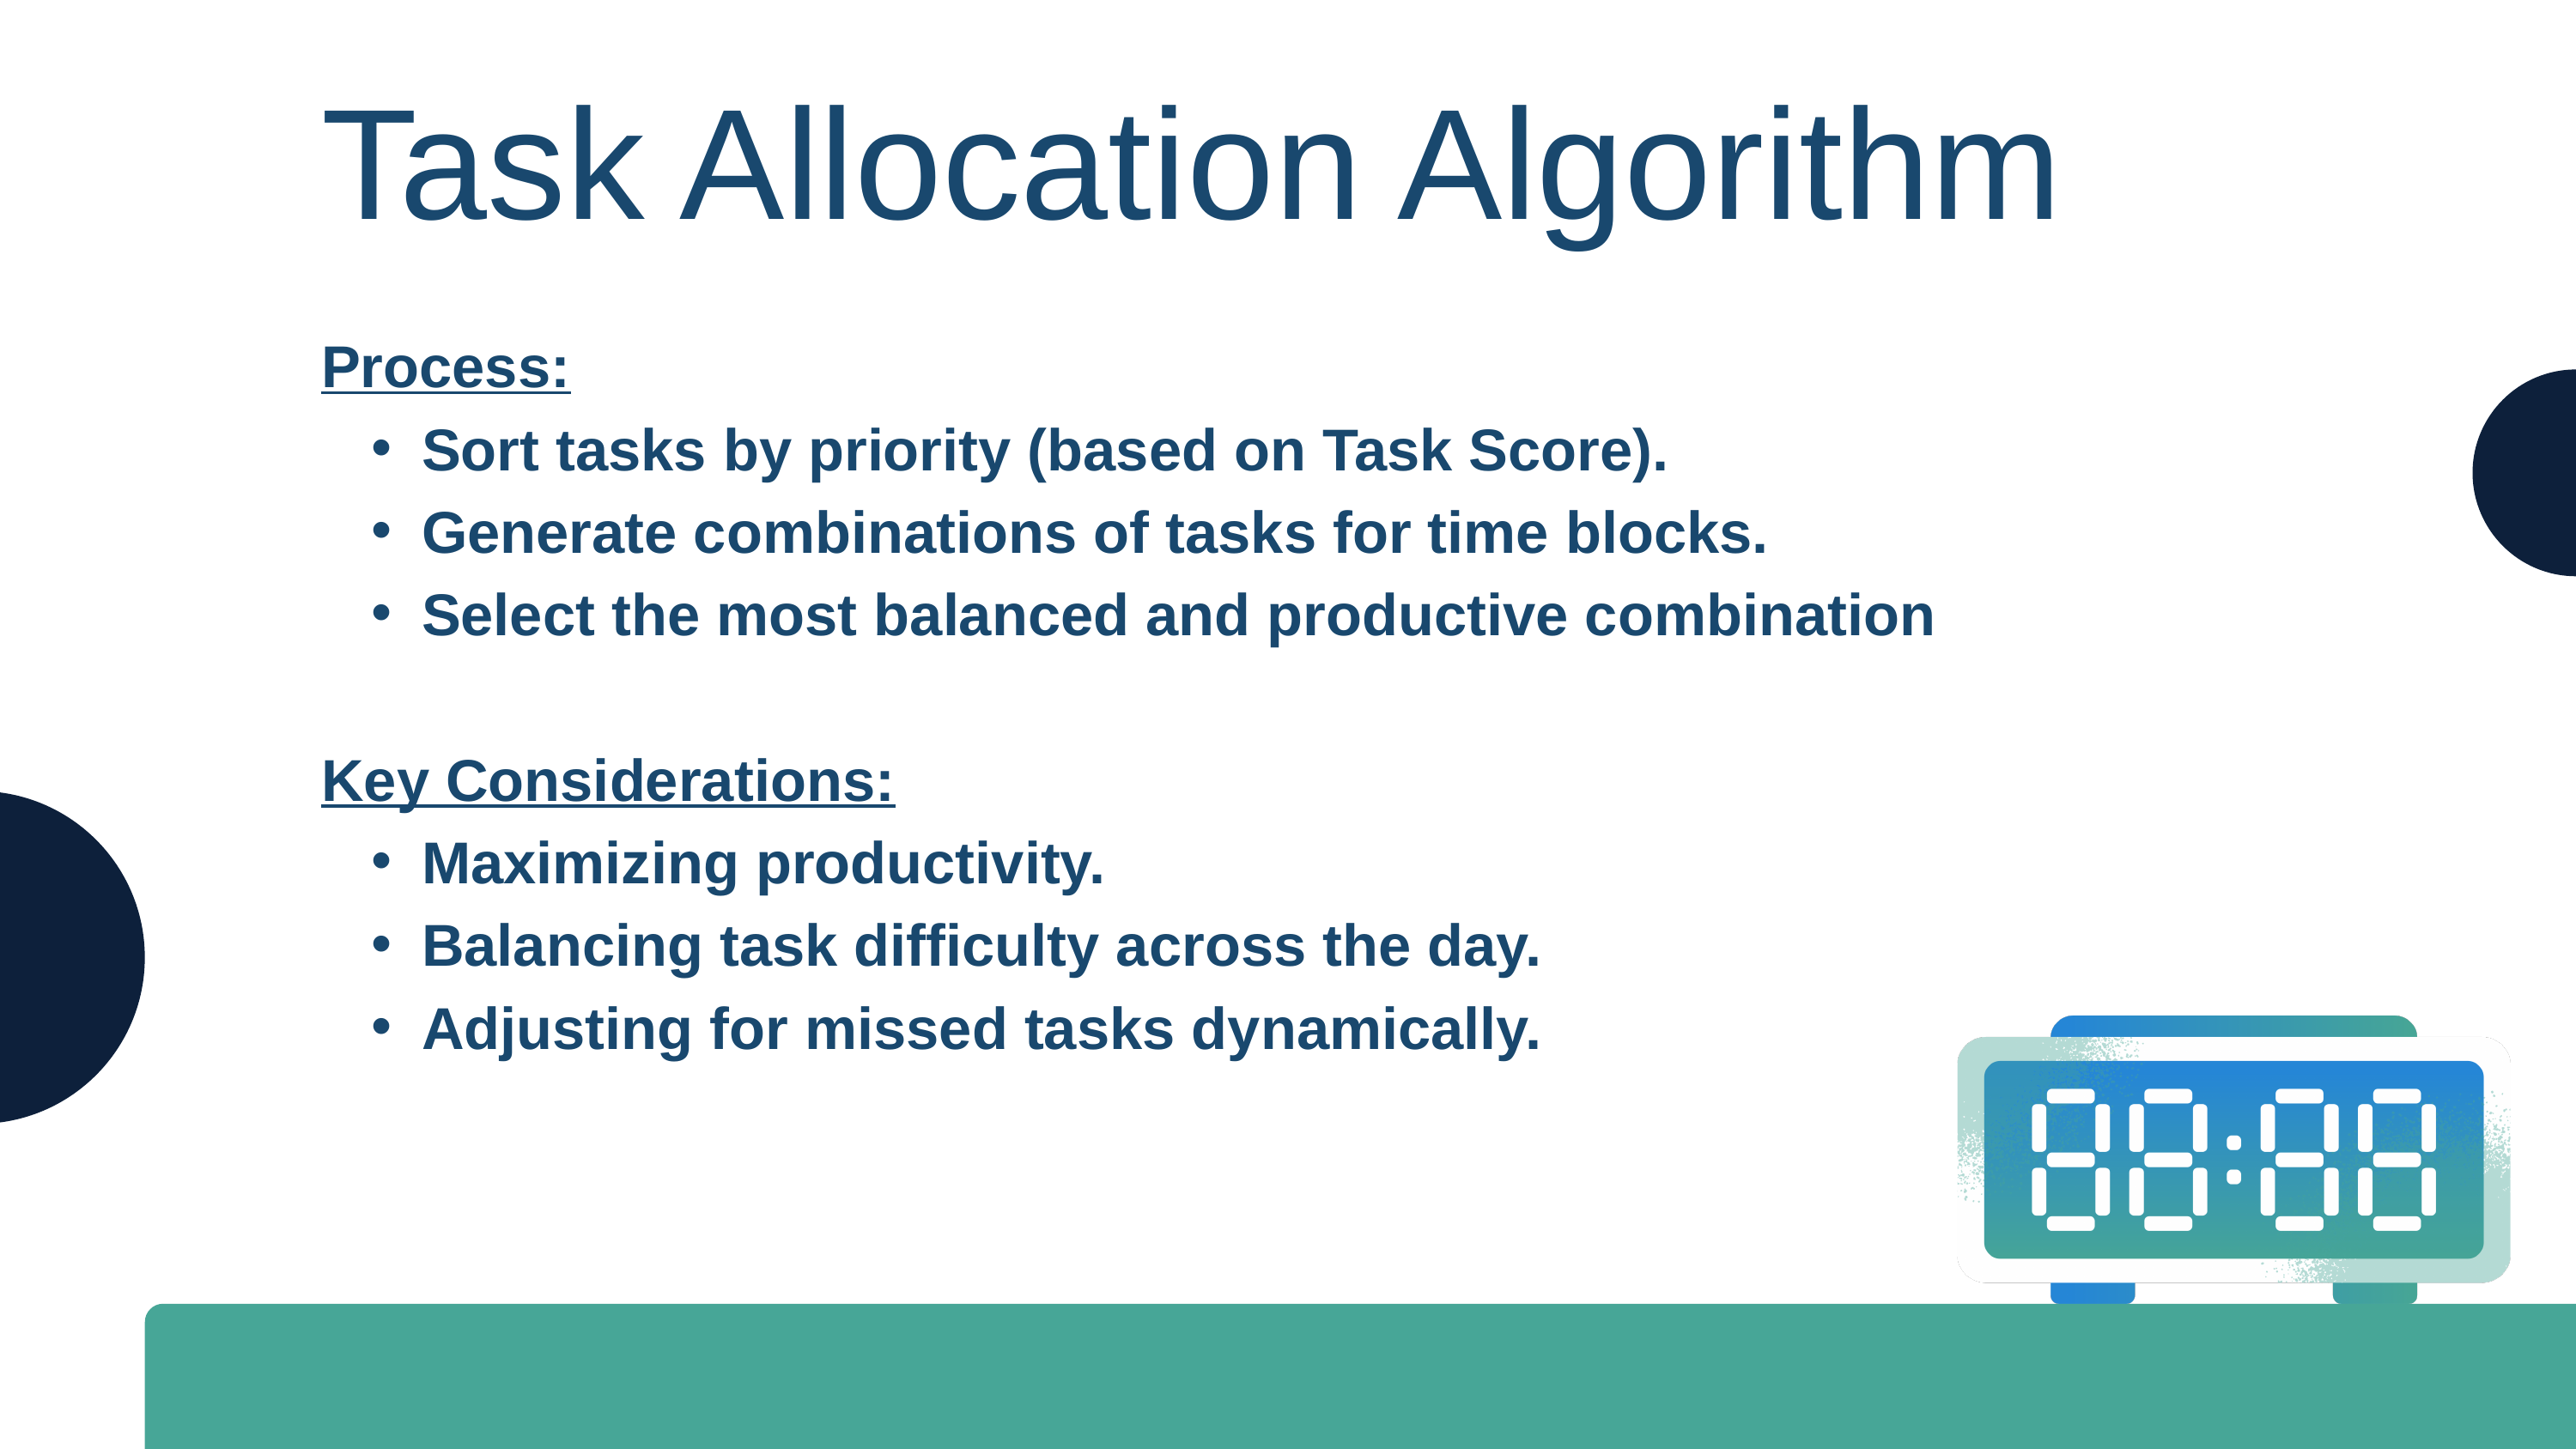

Task Allocation Algorithm
Process:
Sort tasks by priority (based on Task Score).
Generate combinations of tasks for time blocks.
Select the most balanced and productive combination

Key Considerations:
Maximizing productivity.
Balancing task difficulty across the day.
Adjusting for missed tasks dynamically.